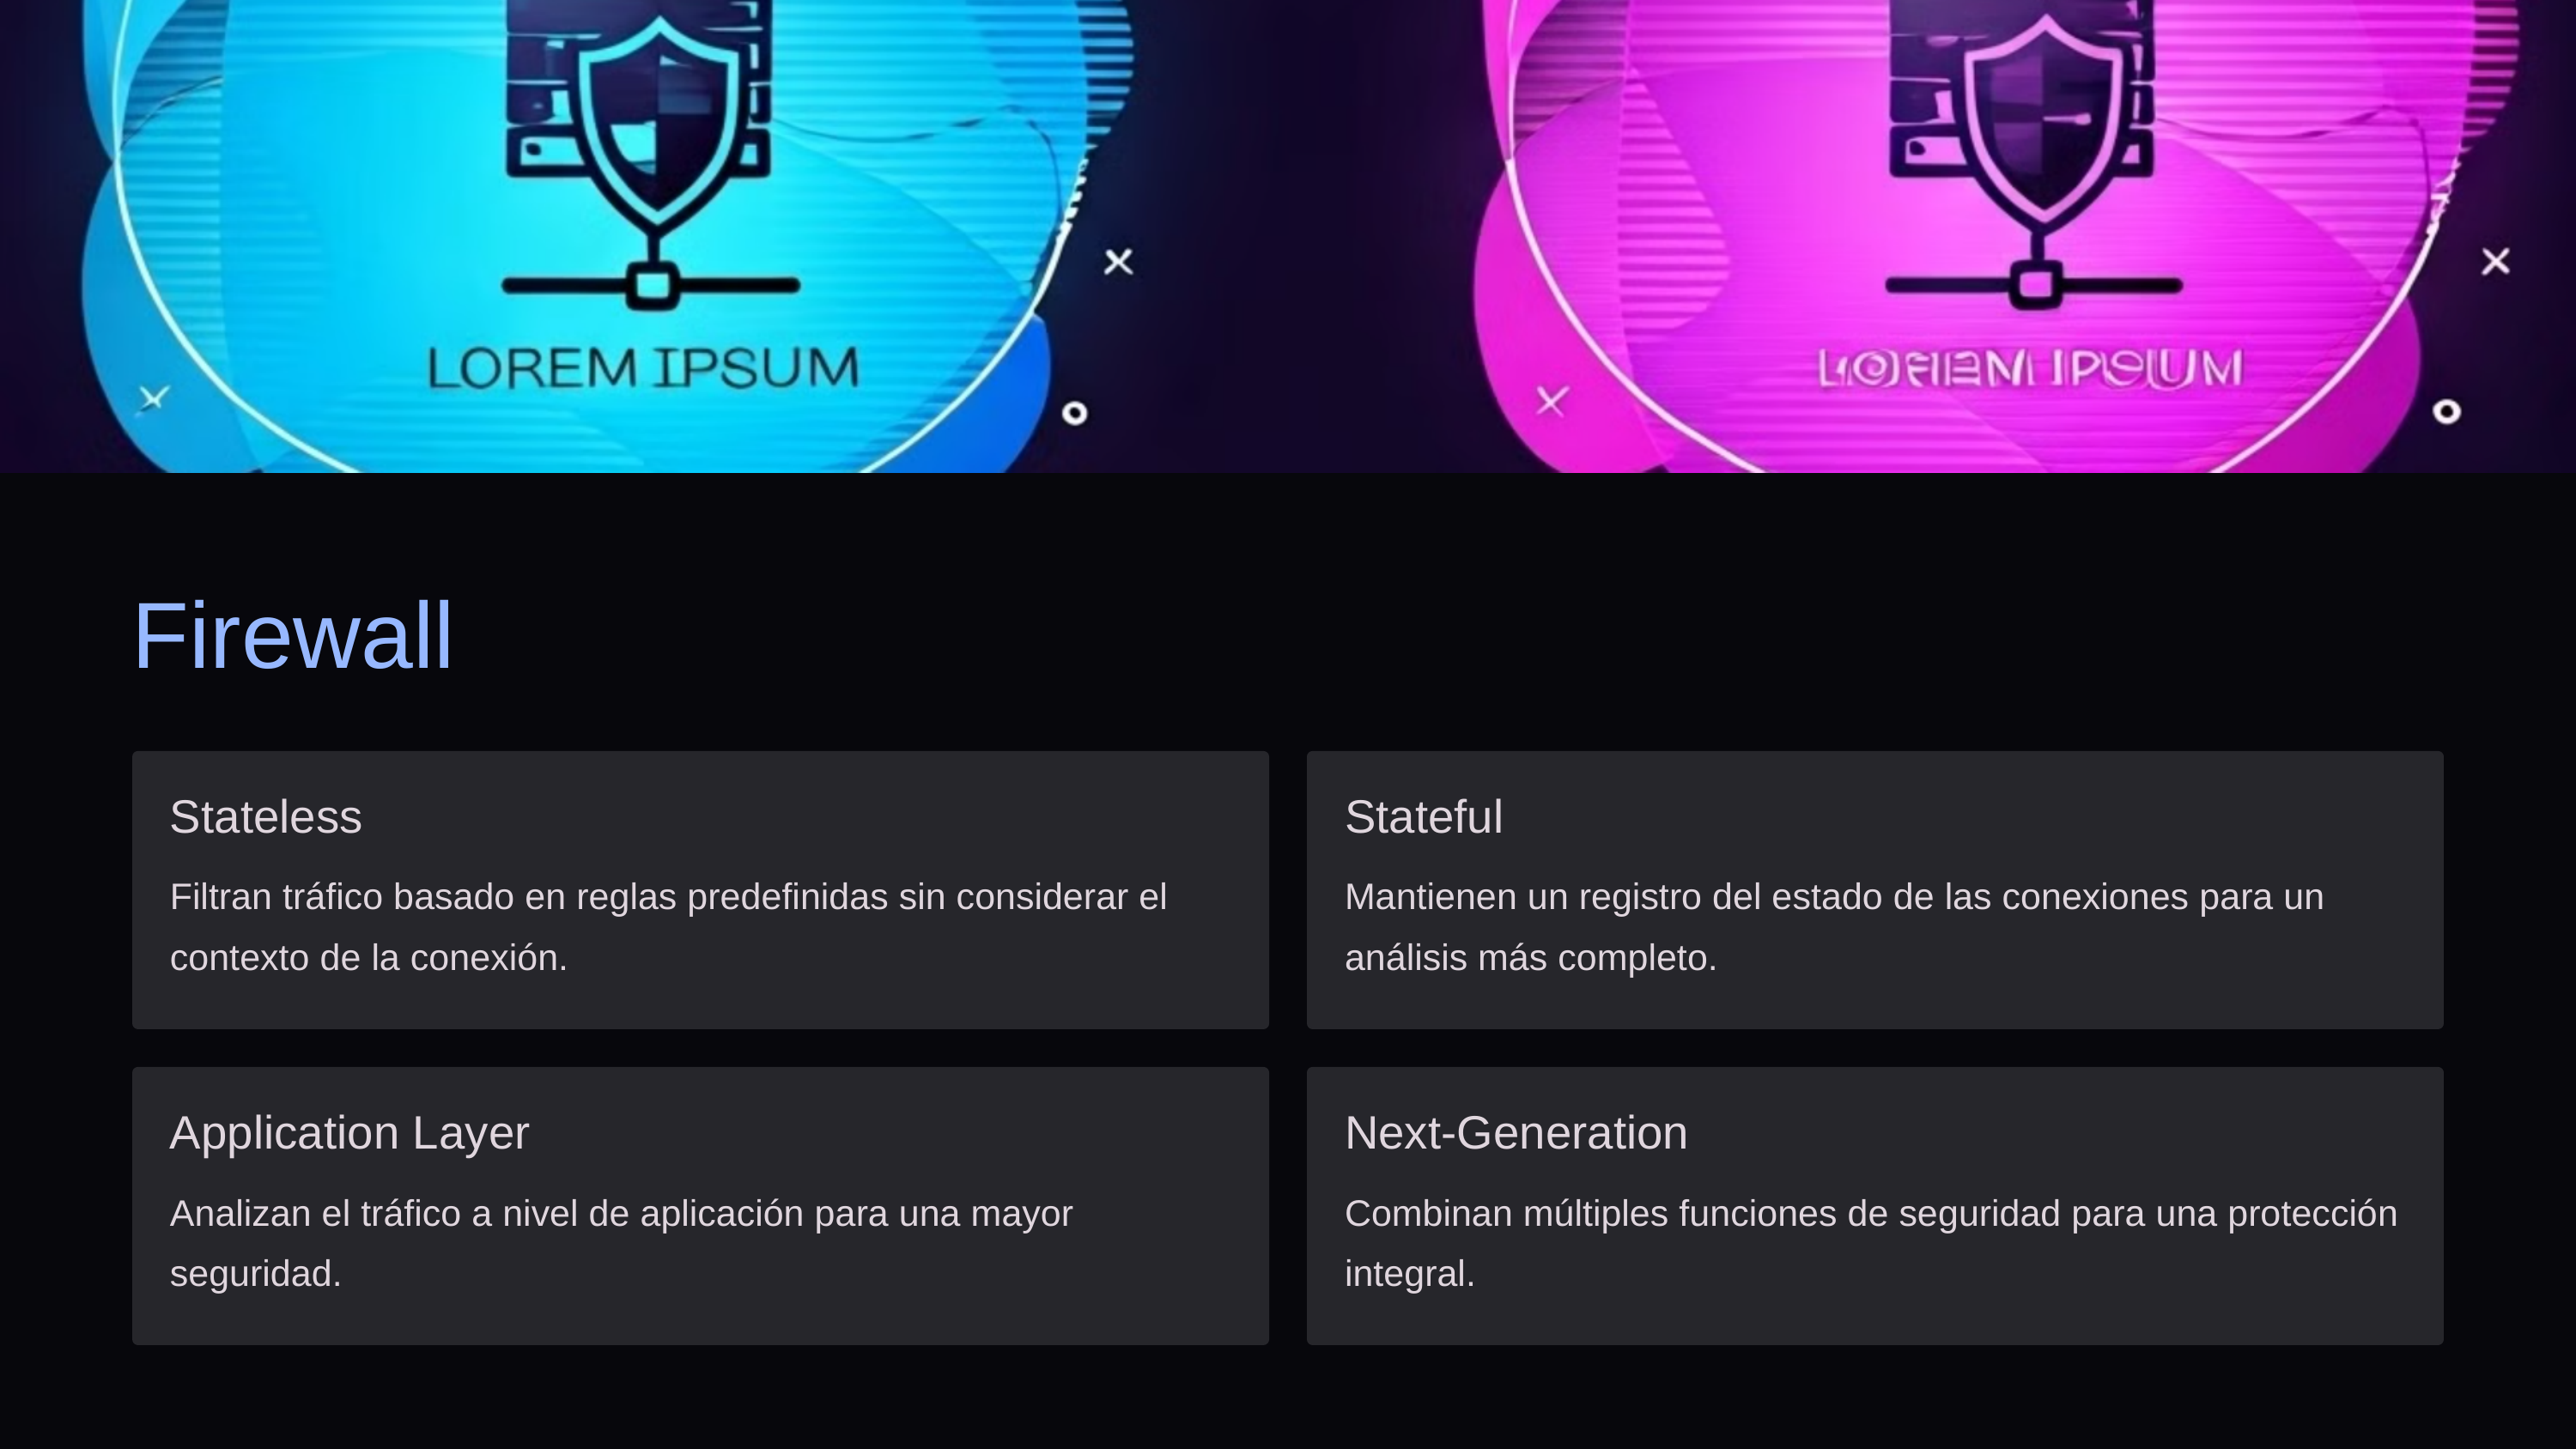

Firewall

Stateless
Stateful
Filtran tráfico basado en reglas predefinidas sin considerar el contexto de la conexión.
Mantienen un registro del estado de las conexiones para un análisis más completo.

Application Layer
Next-Generation
Analizan el tráfico a nivel de aplicación para una mayor seguridad.
Combinan múltiples funciones de seguridad para una protección integral.